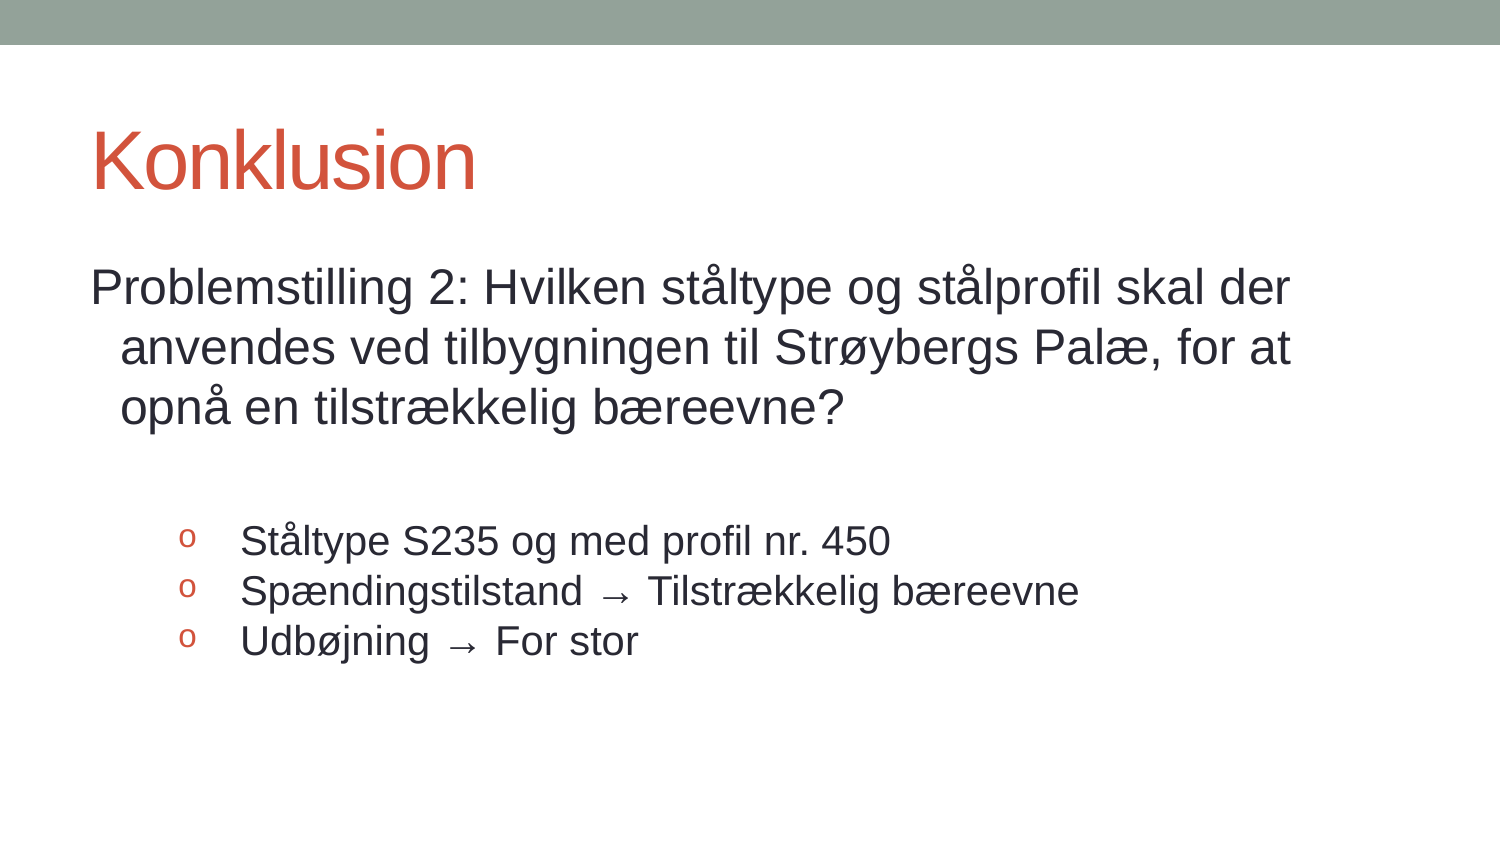

# Konklusion
Problemstilling 2: Hvilken ståltype og stålprofil skal der anvendes ved tilbygningen til Strøybergs Palæ, for at opnå en tilstrækkelig bæreevne?

Ståltype S235 og med profil nr. 450
Spændingstilstand → Tilstrækkelig bæreevne
Udbøjning → For stor